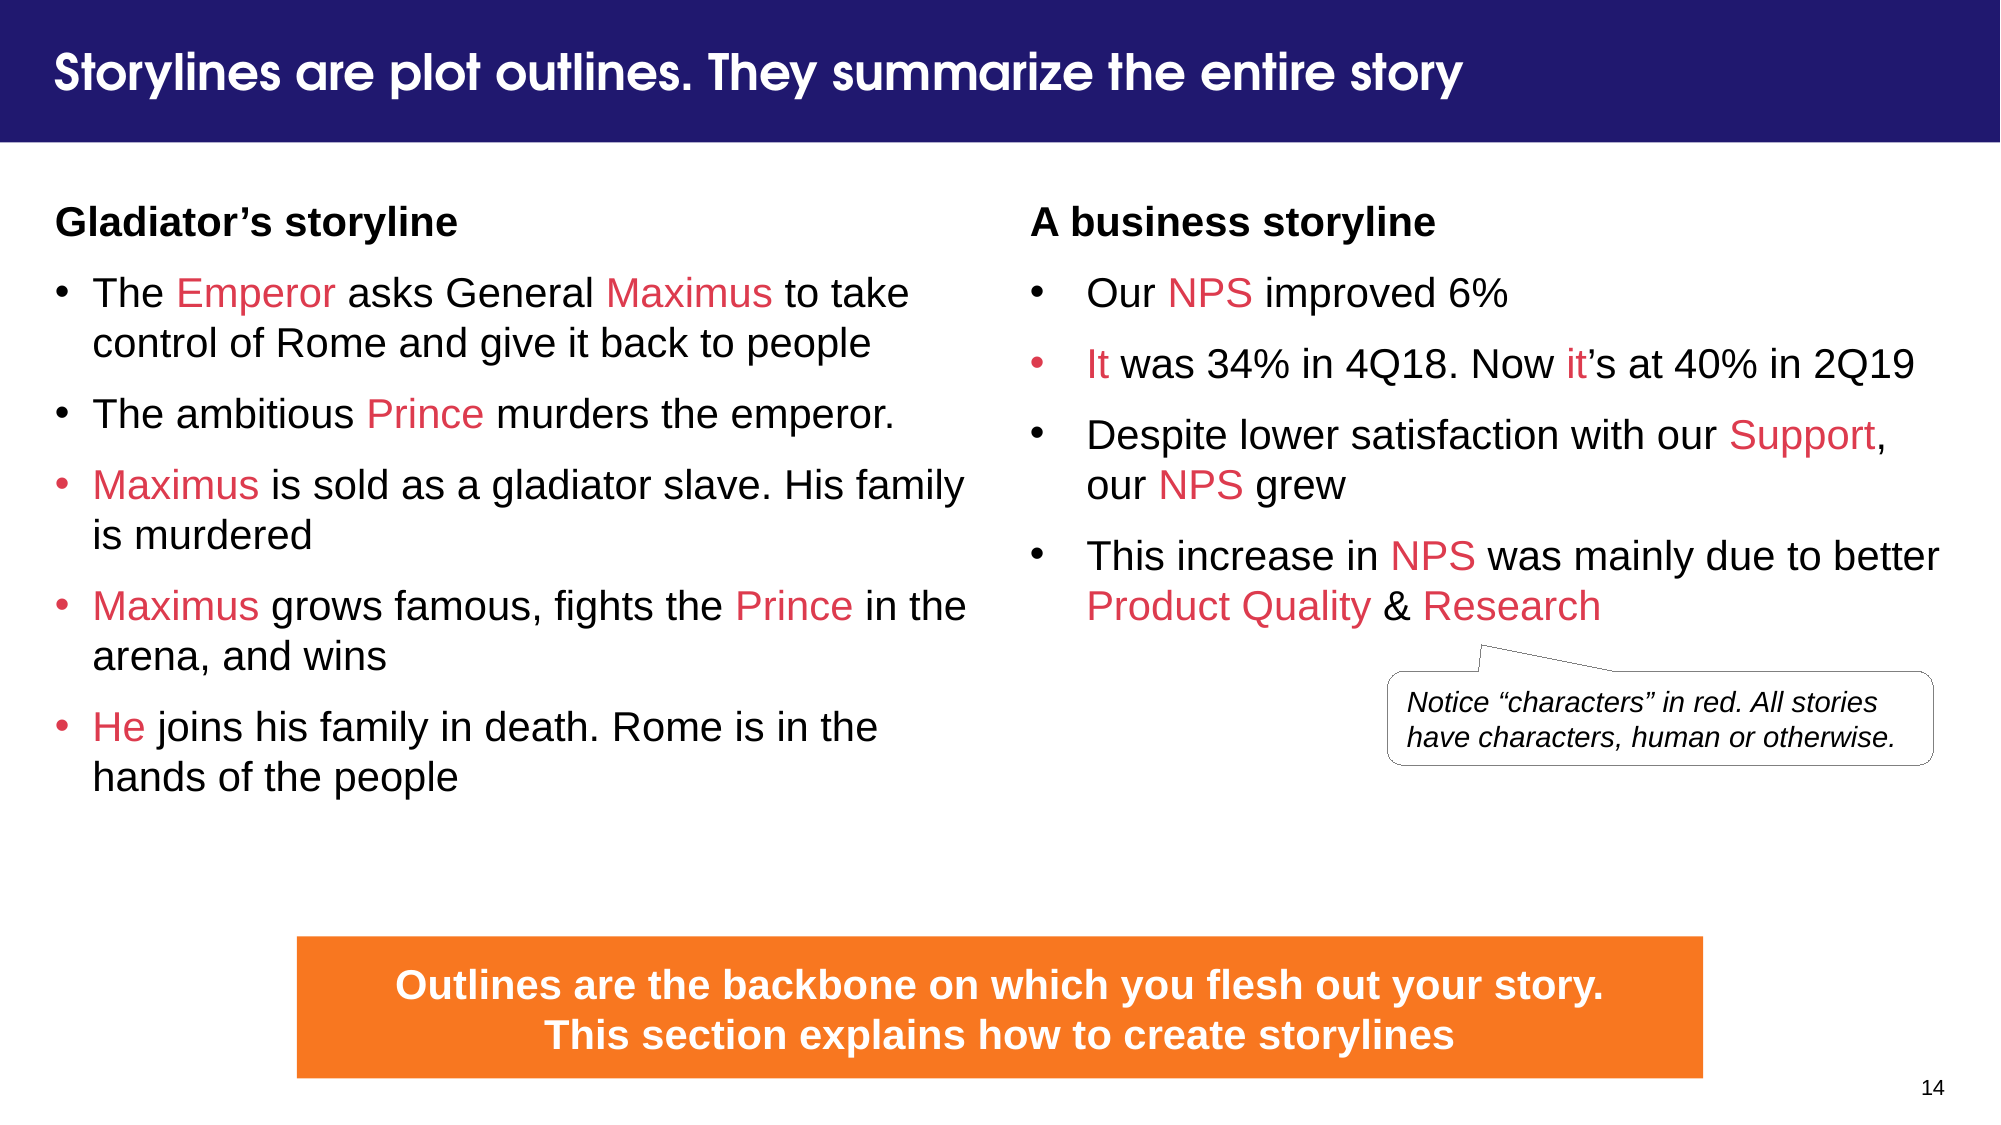

What’s the topic? Why is it important? What will you learn now?
# Storylines are plot outlines. They summarize the entire story
Gladiator’s storyline
The Emperor asks General Maximus to take control of Rome and give it back to people
The ambitious Prince murders the emperor.
Maximus is sold as a gladiator slave. His family is murdered
Maximus grows famous, fights the Prince in the arena, and wins
He joins his family in death. Rome is in the hands of the people
A business storyline
Our NPS improved 6%
It was 34% in 4Q18. Now it’s at 40% in 2Q19
Despite lower satisfaction with our Support, our NPS grew
This increase in NPS was mainly due to better Product Quality & Research

Notice “characters” in red. All stories have characters, human or otherwise.
Outlines are the backbone on which you flesh out your story.
This section explains how to create storylines
14